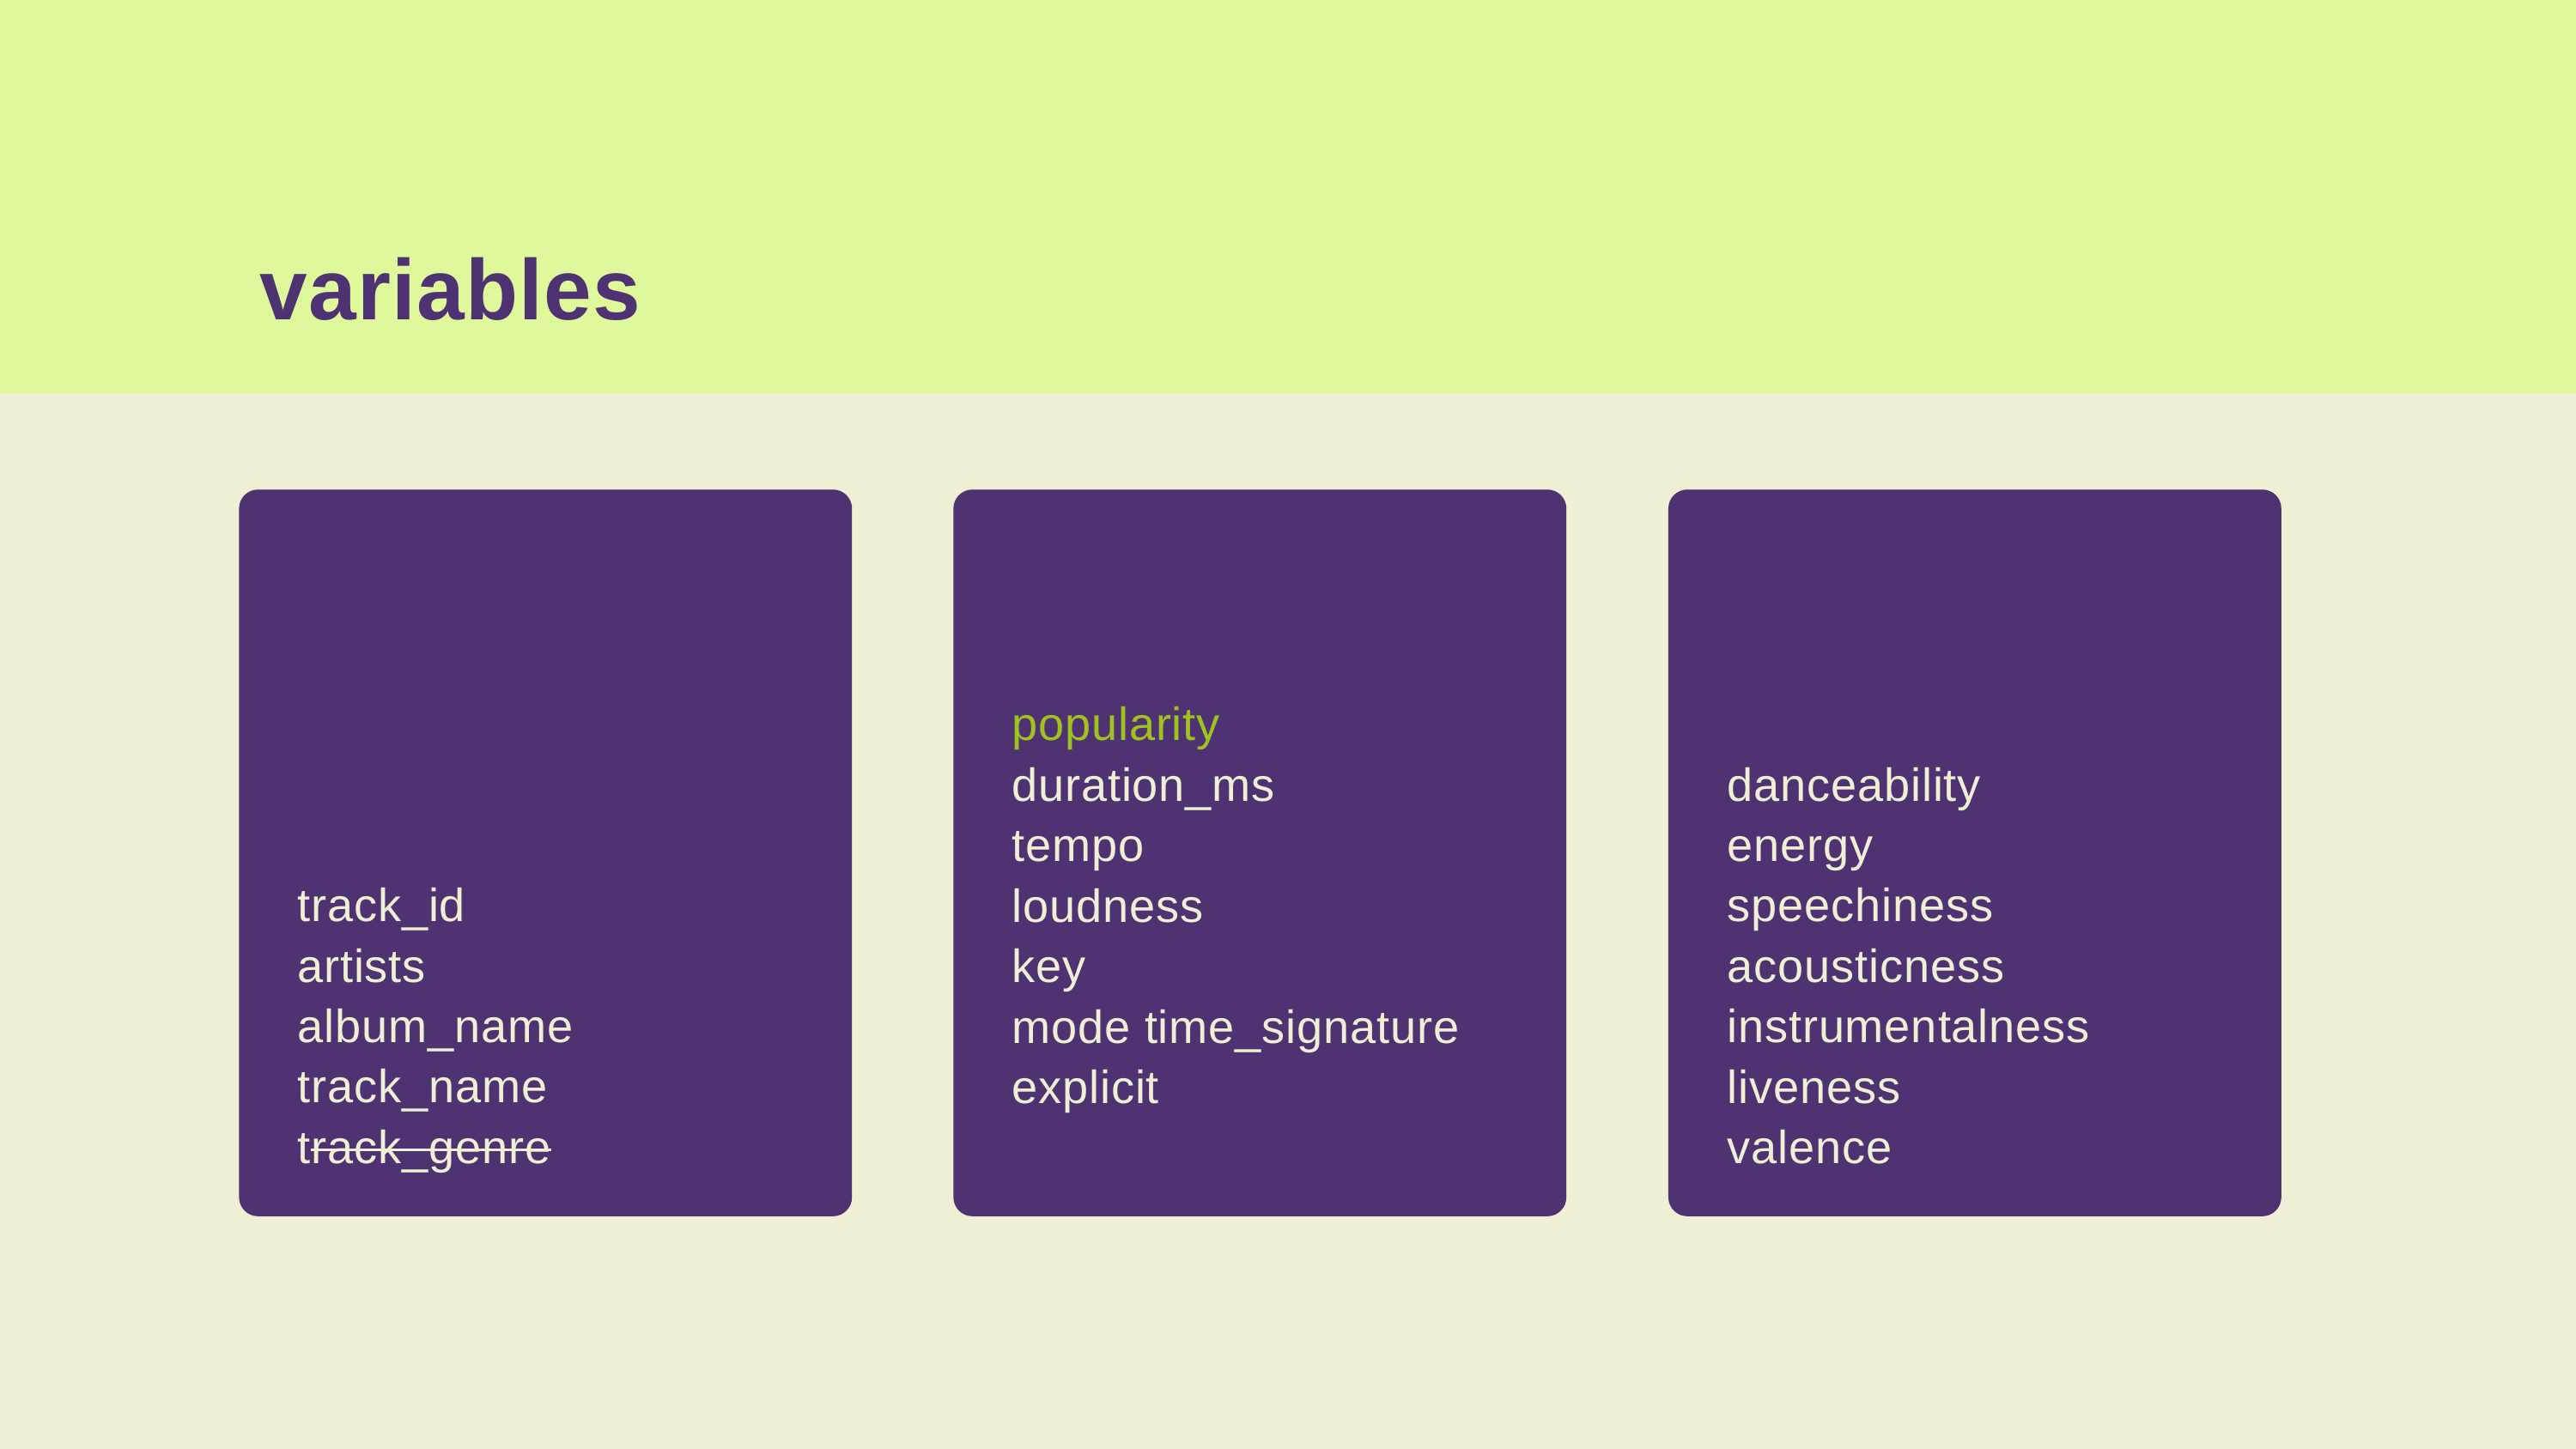

variables

popularity
duration_ms
tempo
loudness
key
mode time_signature
explicit
danceability
energy
speechiness acousticness
instrumentalness
liveness
valence
track_id
artists
album_name
track_name
track_genre